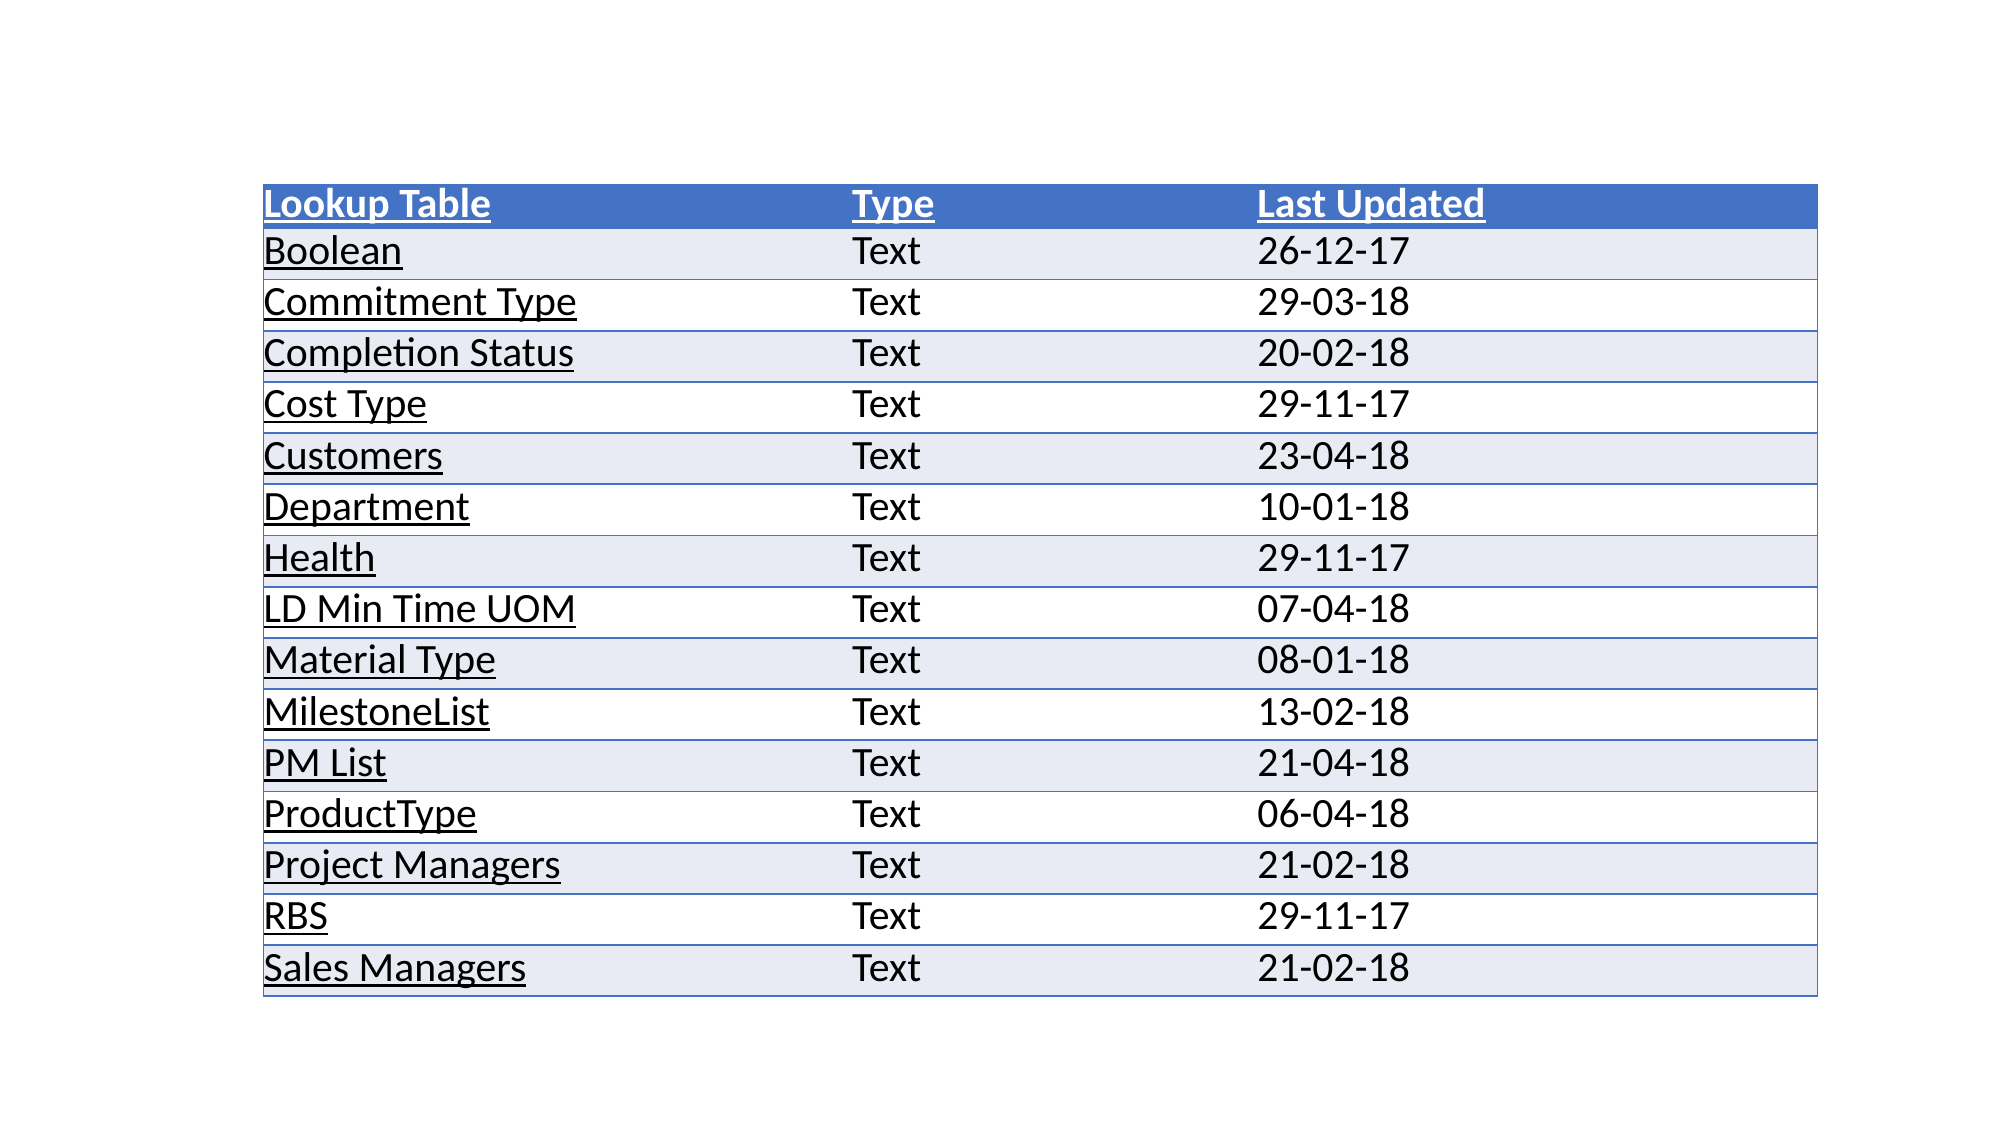

#
| Lookup Table | Type | Last Updated |
| --- | --- | --- |
| Boolean | Text | 26-12-17 |
| Commitment Type | Text | 29-03-18 |
| Completion Status | Text | 20-02-18 |
| Cost Type | Text | 29-11-17 |
| Customers | Text | 23-04-18 |
| Department | Text | 10-01-18 |
| Health | Text | 29-11-17 |
| LD Min Time UOM | Text | 07-04-18 |
| Material Type | Text | 08-01-18 |
| MilestoneList | Text | 13-02-18 |
| PM List | Text | 21-04-18 |
| ProductType | Text | 06-04-18 |
| Project Managers | Text | 21-02-18 |
| RBS | Text | 29-11-17 |
| Sales Managers | Text | 21-02-18 |